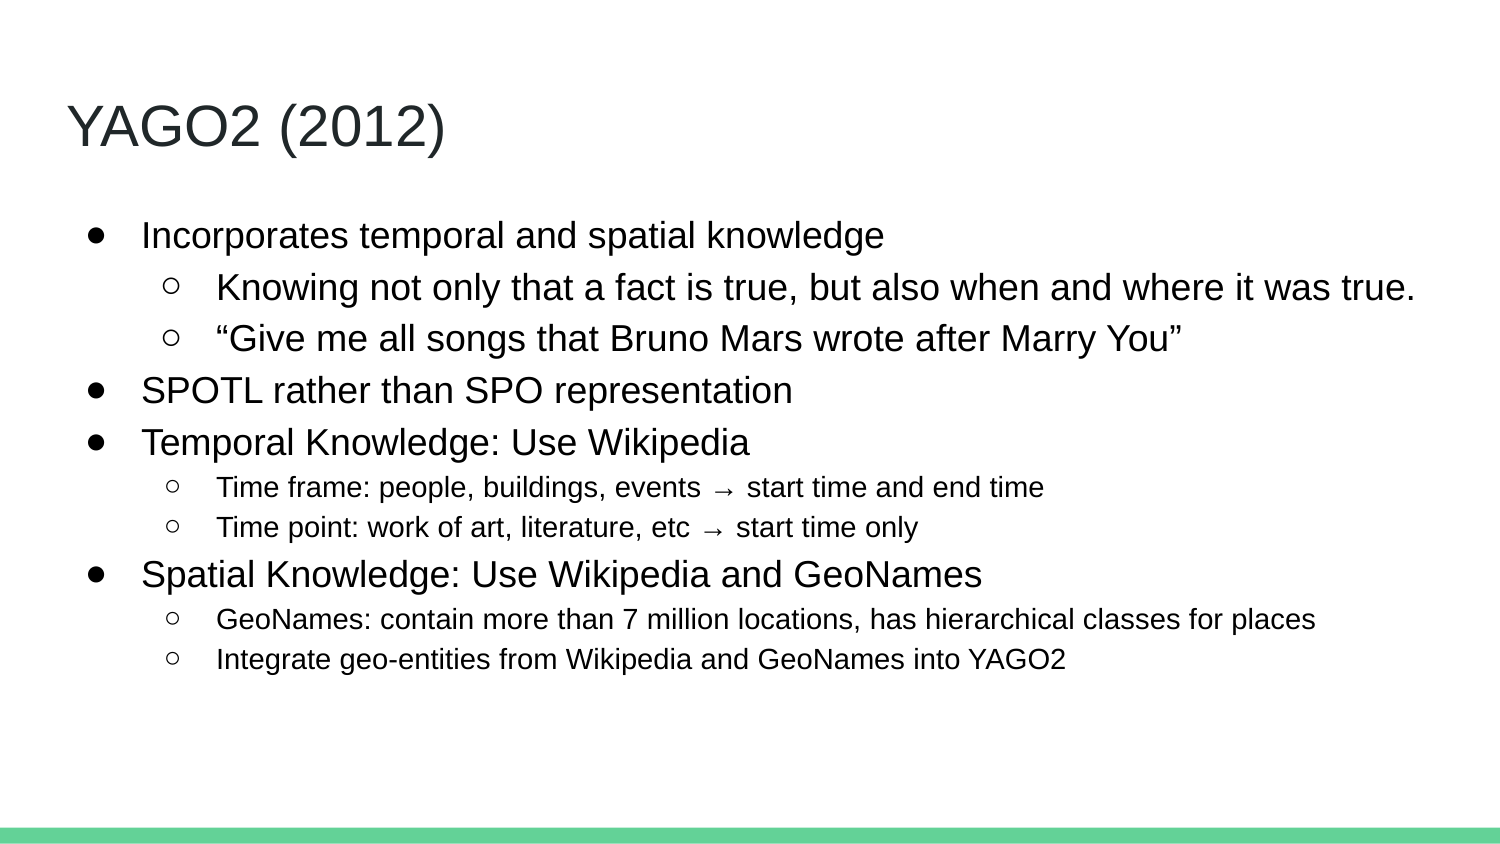

# YAGO2 (2012)
Incorporates temporal and spatial knowledge
Knowing not only that a fact is true, but also when and where it was true.
“Give me all songs that Bruno Mars wrote after Marry You”
SPOTL rather than SPO representation
Temporal Knowledge: Use Wikipedia
Time frame: people, buildings, events → start time and end time
Time point: work of art, literature, etc → start time only
Spatial Knowledge: Use Wikipedia and GeoNames
GeoNames: contain more than 7 million locations, has hierarchical classes for places
Integrate geo-entities from Wikipedia and GeoNames into YAGO2